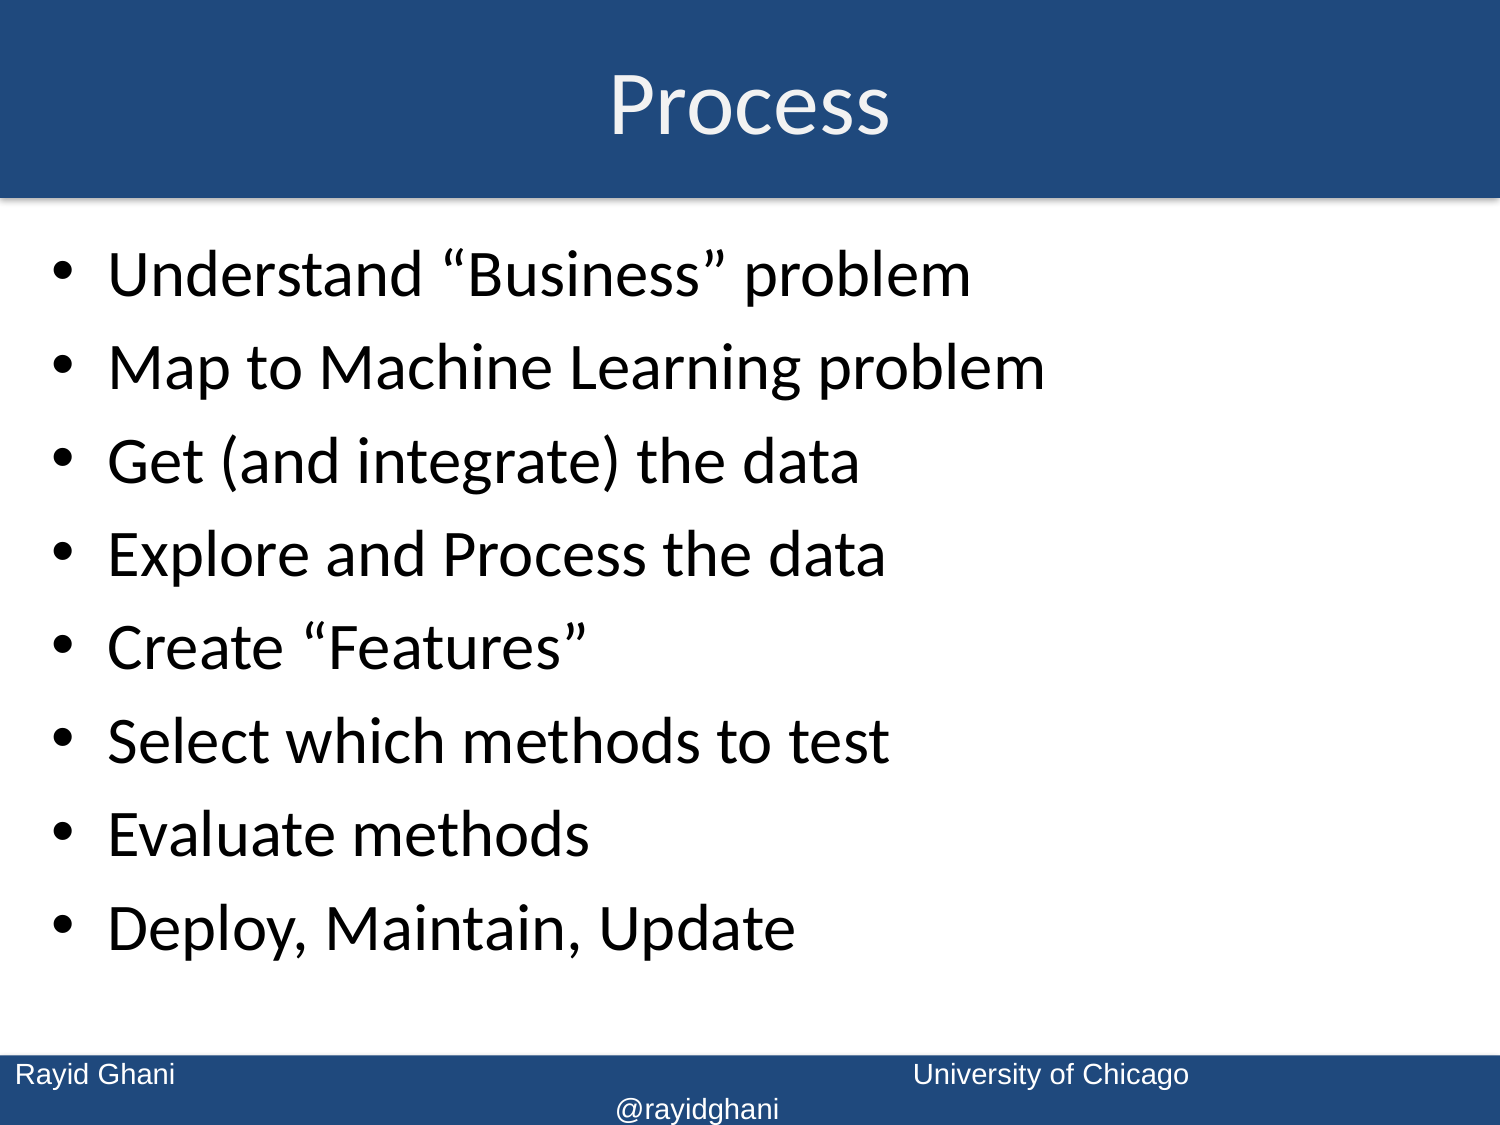

# Process
Understand “Business” problem
Map to Machine Learning problem
Get (and integrate) the data
Explore and Process the data
Create “Features”
Select which methods to test
Evaluate methods
Deploy, Maintain, Update